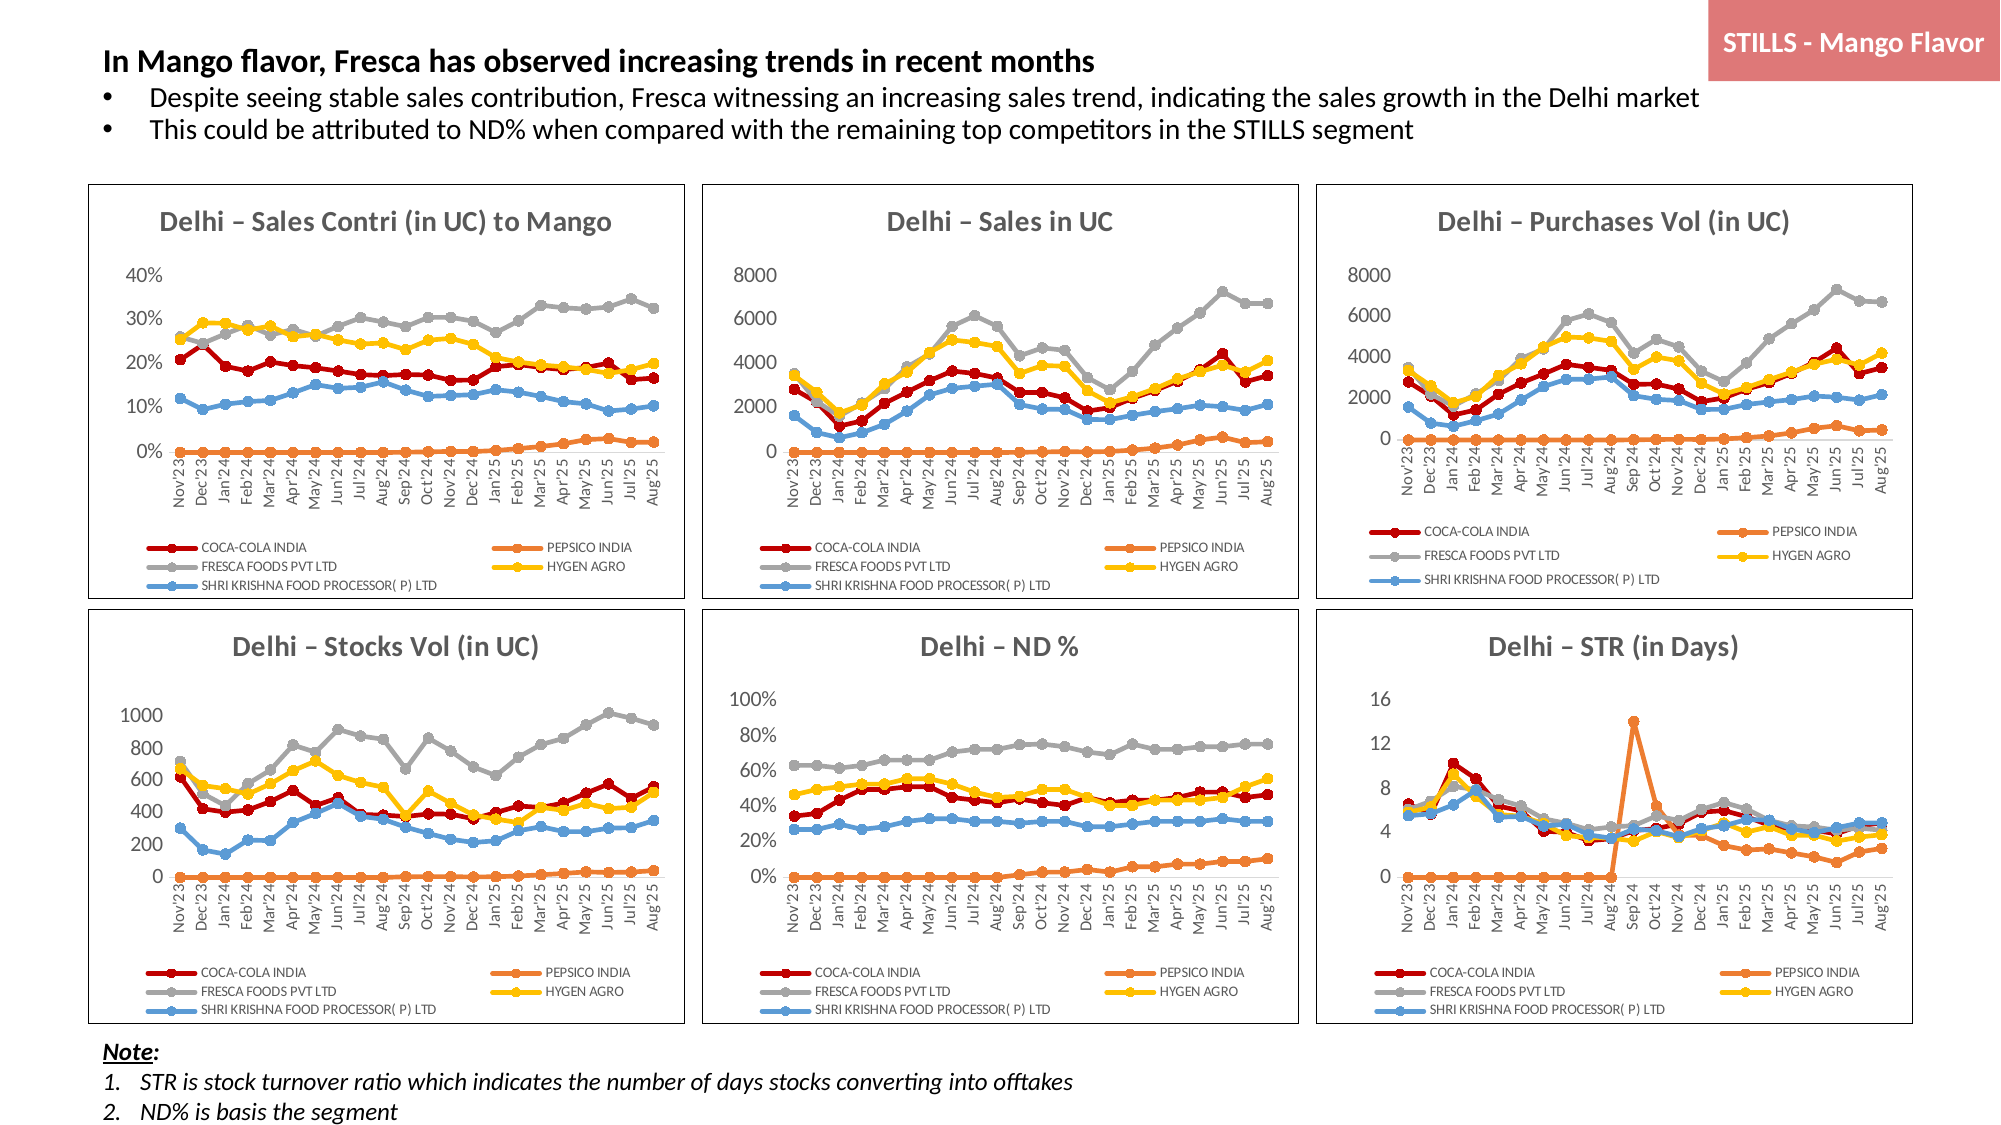

STILLS - Mango Flavor
# In Mango flavor, Fresca has observed increasing trends in recent months
Despite seeing stable sales contribution, Fresca witnessing an increasing sales trend, indicating the sales growth in the Delhi market
This could be attributed to ND% when compared with the remaining top competitors in the STILLS segment

### Chart: Delhi – Sales Contri (in UC) to Mango

| Category | COCA-COLA INDIA | PEPSICO INDIA | FRESCA FOODS PVT LTD | HYGEN AGRO | SHRI KRISHNA FOOD PROCESSOR( P) LTD |
|---|---|---|---|---|---|
|  Nov'23 | 0.21072875696515403 | 0.0 | 0.2624345936574836 | 0.2563441398849401 | 0.12284815817958264 |
|  Dec'23 | 0.24536408963120826 | 0.0 | 0.2479638256344733 | 0.29457073394818517 | 0.09742310925800378 |
|  Jan'24 | 0.19579486080721162 | 0.0 | 0.26946496021743693 | 0.2936244937956948 | 0.10965465024654882 |
|  Feb'24 | 0.18505436971169775 | 0.0 | 0.2889136204223465 | 0.2783400489742118 | 0.11558867084394035 |
|  Mar'24 | 0.20582807645680132 | 0.0 | 0.26674408492626683 | 0.28748160347361035 | 0.11838987487790337 |
|  Apr'24 | 0.19747043618535756 | 0.0 | 0.27975975817149046 | 0.26284152339613054 | 0.13545841643300677 |
|  May'24 | 0.19255161722761702 | 0.0 | 0.2644259160744631 | 0.26832852481835284 | 0.15441756514485502 |
|  Jun'24 | 0.18510026913986502 | 0.0 | 0.28669448514438745 | 0.2557034311968907 | 0.14584699035856613 |
|  Jul'24 | 0.17706608191456577 | 0.0 | 0.30604713479072676 | 0.24640994339737488 | 0.14840941108109407 |
|  Aug'24 | 0.17479257577544516 | 0.0 | 0.29634838460470836 | 0.24888760643034255 | 0.1604780059508496 |
|  Sep'24 | 0.17735926240103678 | 0.0006540088933769867 | 0.28590363222040815 | 0.23353289629380145 | 0.14175506052559705 |
|  Oct'24 | 0.17593234959552503 | 0.0015726249916065283 | 0.3069041251566251 | 0.2552733522202068 | 0.12742853771753604 |
| Nov'24 | 0.16402122938761607 | 0.0025344260305475894 | 0.3070379213108562 | 0.259246990745346 | 0.12928747334582888 |
| Dec'24 | 0.1647161443256951 | 0.0021777371142255447 | 0.29820410815001913 | 0.24556928932050096 | 0.13140347547666456 |
| Jan'25 | 0.19486873867640453 | 0.004526422680339112 | 0.27246352449319156 | 0.21564413667355647 | 0.14255654203148047 |
| Feb'25 | 0.20006361438739317 | 0.008908461485781831 | 0.29896599863122314 | 0.2055924860438005 | 0.13707896378905582 |
| Mar'25 | 0.1930810851148672 | 0.01363665975359528 | 0.33448999187730394 | 0.19876250218102828 | 0.1272456016991847 |
| Apr'25 | 0.1883047081298689 | 0.019793329124961852 | 0.32871969909651233 | 0.19461967282291248 | 0.11553637568569423 |
| May'25 | 0.19311700016669023 | 0.029261656756268538 | 0.32583485496375264 | 0.18873121438876092 | 0.11042978178315821 |
| Jun'25 | 0.20326207447689076 | 0.03161066801028104 | 0.3306122518808841 | 0.17971574508004767 | 0.09418503678530932 |
| Jul'25 | 0.1655140895112124 | 0.02302153463412489 | 0.34883111040077963 | 0.18838516044941786 | 0.09862416258006948 |
| Aug'25 | 0.16918341615522664 | 0.023658010860759006 | 0.32785206619120844 | 0.2020491226560661 | 0.10585788683130513 |

### Chart: Delhi – Sales in UC

| Category | COCA-COLA INDIA | PEPSICO INDIA | FRESCA FOODS PVT LTD | HYGEN AGRO | SHRI KRISHNA FOOD PROCESSOR( P) LTD |
|---|---|---|---|---|---|
|  Nov'23 | 2872.0809894310723 | 0.0 | 3576.794255647623 | 3493.785762886364 | 1674.3318034782708 |
|  Dec'23 | 2280.837391985647 | 0.0 | 2305.003826016196 | 2738.2488838669105 | 905.6185474131228 |
|  Jan'24 | 1200.6846136987842 | 0.0 | 1652.456199974553 | 1800.6111623773504 | 672.4418139922054 |
|  Feb'24 | 1435.7126909002607 | 0.0 | 2241.4869319785817 | 2159.4536855338856 | 896.7749419453339 |
|  Mar'24 | 2232.9496506238956 | 0.0 | 2893.8040013559903 | 3118.777365496697 | 1284.366225914296 |
|  Apr'24 | 2744.2037307675882 | 0.0 | 3887.7605525326157 | 3652.6515210978273 | 1882.4361708018052 |
|  May'24 | 3261.4823799528685 | 0.0 | 4478.905337161008 | 4545.008597353313 | 2615.5592725031393 |
|  Jun'24 | 3702.7543751492517 | 0.0 | 5735.049787514949 | 5115.103305925172 | 2917.529964499787 |
|  Jul'24 | 3593.663874490662 | 0.0 | 6211.412825633518 | 5001.039737975875 | 3012.0593027742875 |
|  Aug'24 | 3382.7078673982596 | 0.0 | 5735.140681152075 | 4816.646591737642 | 3105.6823258427157 |
|  Sep'24 | 2725.714259869328 | 10.051019284959493 | 4393.859089972439 | 3589.008755219533 | 2178.5374197688416 |
| Oct'24 | 2724.435667432443 | 24.353199559255202 | 4752.625352763024 | 3953.0866684421644 | 1973.3201654191178 |
| Nov'24 | 2481.078432463601 | 38.337170051358754 | 4644.430281110537 | 3921.517475639239 | 1955.6758774682592 |
| Dec'24 | 1880.8765158387562 | 24.867353546827296 | 3405.16168735086 | 2804.1301669911113 | 1500.4826159295744 |
| Jan'25 | 2037.0641582683038 | 47.31704772104639 | 2848.2027643346332 | 2254.2401861997746 | 1490.2175909355346 |
| Feb'25 | 2466.5481412876534 | 109.83081149848724 | 3685.8977605201057 | 2534.7126006236876 | 1690.0217682203336 |
| Mar'25 | 2816.7693224086333 | 198.93882837461842 | 4879.717488702651 | 2899.652849245303 | 1856.3263566934083 |
| Apr'25 | 3239.785966612815 | 340.54459162738493 | 5655.628468660368 | 3348.435050299389 | 1987.8054685794905 |
| May'25 | 3758.71435881957 | 569.5314722044196 | 6341.855698353971 | 3673.3520346120667 | 2149.3395510048035 |
| Jun'25 | 4488.343285316678 | 698.0127988630272 | 7300.433613067842 | 3968.403647220586 | 2079.7523518373264 |
| Jul'25 | 3210.6746272966284 | 446.5762241117736 | 6766.693993743785 | 3654.3321272547996 | 1913.1307634855814 |
| Aug'25 | 3493.735562254044 | 488.5516308560049 | 6770.3351122769345 | 4172.431442677897 | 2186.0266932325403 |

### Chart: Delhi – Purchases Vol (in UC)

| Category | COCA-COLA INDIA | PEPSICO INDIA | FRESCA FOODS PVT LTD | HYGEN AGRO | SHRI KRISHNA FOOD PROCESSOR( P) LTD |
|---|---|---|---|---|---|
|  Nov'23 | 2840.7036793956695 | 0.0 | 3534.5482029133636 | 3395.5944591004863 | 1610.7951636768328 |
|  Dec'23 | 2147.9524261139454 | 0.0 | 2239.843585326483 | 2644.7143752237043 | 823.1078008202386 |
|  Jan'24 | 1223.8135610775155 | 0.0 | 1659.6667622163102 | 1819.1714443260084 | 672.5815001718522 |
|  Feb'24 | 1471.0966307713757 | 0.0 | 2257.3963889489496 | 2135.104760786097 | 942.1745277582711 |
|  Mar'24 | 2240.2233527458316 | 0.0 | 2915.7480018431684 | 3158.2633921787456 | 1270.2650503375444 |
|  Apr'24 | 2793.1730958154803 | 0.0 | 3987.1980253208526 | 3725.362797990534 | 1952.0366487263009 |
|  May'24 | 3229.695439546902 | 0.0 | 4456.548338630595 | 4542.605441759862 | 2613.4912568723626 |
|  Jun'24 | 3702.4983373793943 | 0.0 | 5842.516794064799 | 5039.381115024961 | 2968.277349522292 |
|  Jul'24 | 3555.376887799951 | 0.0 | 6163.384761953691 | 4993.525500917544 | 2975.8032664322404 |
|  Aug'24 | 3404.2671826860933 | 0.0 | 5734.533019145116 | 4823.912316543734 | 3087.927154809438 |
|  Sep'24 | 2725.294494692377 | 8.615159387108136 | 4250.312855376031 | 3460.3383520406105 | 2167.1027071428293 |
|  Oct'24 | 2737.174409493236 | 24.86735354682732 | 4924.3757598752145 | 4060.858348862896 | 1987.9042398431757 |
| Nov'24 | 2491.0574109985723 | 33.156471395769735 | 4554.211963839267 | 3870.4414568402817 | 1925.9141341028399 |
| Dec'24 | 1875.108516704495 | 24.8673535468273 | 3368.00540370243 | 2772.6151688846767 | 1492.0005242355207 |
| Jan'25 | 2056.736562923617 | 49.734707093654606 | 2852.992799532882 | 2245.8246609969206 | 1500.0196963407604 |
| Feb'25 | 2483.3543133866474 | 115.01151015407626 | 3765.4319423433108 | 2567.6609283818925 | 1733.4974994689644 |
| Mar'25 | 2804.8748913031154 | 198.93882837461842 | 4947.685198727874 | 2950.6216535026842 | 1863.6871501454793 |
| Apr'25 | 3261.3591330334743 | 348.1429496555822 | 5686.522630375122 | 3321.919922899028 | 1973.476650314482 |
| May'25 | 3800.954208693277 | 571.949131577028 | 6363.731837792093 | 3704.8099363169454 | 2150.457748307828 |
| Jun'25 | 4496.746437883359 | 696.2858993111644 | 7360.762209872601 | 3949.6721538133916 | 2090.4117135961797 |
| Jul'25 | 3246.2109209929713 | 447.61236384289134 | 6794.6518137436615 | 3668.2575353741995 | 1949.3303694393733 |
| Aug'25 | 3536.325572639495 | 489.710036163935 | 6749.519832791274 | 4254.763891567348 | 2210.717830820934 |

### Chart: Delhi – Stocks Vol (in UC)

| Category | COCA-COLA INDIA | PEPSICO INDIA | FRESCA FOODS PVT LTD | HYGEN AGRO | SHRI KRISHNA FOOD PROCESSOR( P) LTD |
|---|---|---|---|---|---|
|  Nov'23 | 628.7530426581875 | 0.0 | 723.964376679796 | 678.6435210044326 | 307.6760275352788 |
|  Dec'23 | 429.5896538436465 | 0.0 | 523.7262588136556 | 574.8206812019055 | 172.00745905496964 |
|  Jan'24 | 407.93210038438843 | 0.0 | 448.23813167476516 | 554.258309288811 | 145.58304430841406 |
|  Feb'24 | 421.70185257384037 | 0.0 | 585.8542731168164 | 520.9179199158589 | 233.29974191569548 |
|  Mar'24 | 474.825204714579 | 0.0 | 671.7630286537672 | 585.5530571902406 | 230.44927826157192 |
|  Apr'24 | 543.9682085130997 | 0.0 | 827.4255284475964 | 666.9656375995427 | 342.61384904087606 |
|  May'24 | 449.50885123682156 | 0.0 | 782.2980012060666 | 727.8666104040428 | 400.2383501483286 |
|  Jun'24 | 497.8390254565191 | 0.0 | 925.0397581293798 | 637.5508721711109 | 462.7813572746181 |
|  Jul'24 | 393.432961731791 | 0.0 | 883.4496882815906 | 593.3259024341326 | 382.28434288988126 |
|  Aug'24 | 389.8046352427489 | 0.0 | 863.2670660761192 | 564.196945556671 | 363.14438414082053 |
|  Sep'24 | 380.4148611337636 | 4.666544668016907 | 677.8931123327451 | 388.2263680034551 | 313.8171838201807 |
|  Oct'24 | 396.94977252022954 | 5.180698655589025 | 870.4353910866104 | 540.3268791994487 | 275.0292951649791 |
| Nov'24 | 395.69627176366805 | 4.835318745216419 | 789.3740894556674 | 463.7521477814451 | 238.62582445497796 |
| Dec'24 | 365.8816017355667 | 3.1084191933534124 | 690.6350154299677 | 390.82654719583763 | 218.52078879085406 |
| Jan'25 | 405.8884958945459 | 4.489938834843818 | 636.3067494809118 | 364.4227912327656 | 229.30690269738324 |
| Feb'25 | 446.71691237889036 | 8.979877669687635 | 751.6357264992142 | 342.4653673092151 | 291.6136055279499 |
| Mar'25 | 437.60857525499654 | 16.923615608257467 | 830.3560294304242 | 438.31154573687525 | 316.9883222132337 |
| Apr'25 | 465.49256976988136 | 24.8673535468273 | 868.973957472981 | 419.0521677181485 | 286.8461082584312 |
| May'25 | 526.7356143325874 | 34.88337094763274 | 952.961851293455 | 463.0433699997696 | 286.05243628297814 |
| Jun'25 | 584.1514700806362 | 31.084191933534125 | 1027.8430735127324 | 429.8607927507547 | 307.9074919420441 |
| Jul'25 | 494.2535326076045 | 33.847231216514935 | 994.6852164850579 | 439.39013253052343 | 310.5710948341174 |
| Aug'25 | 566.6900307163423 | 42.43522047544259 | 952.2357181295727 | 531.6943143281201 | 355.6220541691362 |

### Chart: Delhi – ND %

| Category | COCA-COLA INDIA | PEPSICO INDIA | FRESCA FOODS PVT LTD | HYGEN AGRO | SHRI KRISHNA FOOD PROCESSOR( P) LTD |
|---|---|---|---|---|---|
|  Nov'23 | 0.3484848484848485 | 0.0 | 0.6363636363636364 | 0.4696969696969697 | 0.2727272727272727 |
|  Dec'23 | 0.36363636363636365 | 0.0 | 0.6363636363636364 | 0.5 | 0.2727272727272727 |
|  Jan'24 | 0.4393939393939394 | 0.0 | 0.6212121212121212 | 0.5151515151515151 | 0.30303030303030304 |
|  Feb'24 | 0.5 | 0.0 | 0.6363636363636364 | 0.5303030303030303 | 0.2727272727272727 |
|  Mar'24 | 0.5 | 0.0 | 0.6666666666666666 | 0.5303030303030303 | 0.2878787878787879 |
|  Apr'24 | 0.5151515151515151 | 0.0 | 0.6666666666666666 | 0.5606060606060606 | 0.3181818181818182 |
|  May'24 | 0.5151515151515151 | 0.0 | 0.6666666666666666 | 0.5606060606060606 | 0.3333333333333333 |
|  Jun'24 | 0.45454545454545453 | 0.0 | 0.7121212121212122 | 0.5303030303030303 | 0.3333333333333333 |
|  Jul'24 | 0.4393939393939394 | 0.0 | 0.7272727272727273 | 0.48484848484848486 | 0.3181818181818182 |
|  Aug'24 | 0.42424242424242425 | 0.0 | 0.7272727272727273 | 0.45454545454545453 | 0.3181818181818182 |
|  Sep'24 | 0.4461538461538462 | 0.015384615384615385 | 0.7538461538461538 | 0.46153846153846156 | 0.3076923076923077 |
|  Oct'24 | 0.42424242424242425 | 0.030303030303030304 | 0.7575757575757576 | 0.5 | 0.3181818181818182 |
| Nov'24 | 0.4090909090909091 | 0.030303030303030304 | 0.7424242424242424 | 0.5 | 0.3181818181818182 |
| Dec'24 | 0.45454545454545453 | 0.045454545454545456 | 0.7121212121212122 | 0.45454545454545453 | 0.2878787878787879 |
| Jan'25 | 0.42424242424242425 | 0.030303030303030304 | 0.696969696969697 | 0.4090909090909091 | 0.2878787878787879 |
| Feb'25 | 0.4393939393939394 | 0.06060606060606061 | 0.7575757575757576 | 0.4090909090909091 | 0.30303030303030304 |
| Mar'25 | 0.4393939393939394 | 0.06060606060606061 | 0.7272727272727273 | 0.4393939393939394 | 0.3181818181818182 |
| Apr'25 | 0.45454545454545453 | 0.07575757575757576 | 0.7272727272727273 | 0.4393939393939394 | 0.3181818181818182 |
| May'25 | 0.48484848484848486 | 0.07575757575757576 | 0.7424242424242424 | 0.4393939393939394 | 0.3181818181818182 |
| Jun'25 | 0.48484848484848486 | 0.09090909090909091 | 0.7424242424242424 | 0.45454545454545453 | 0.3333333333333333 |
| Jul'25 | 0.45454545454545453 | 0.09090909090909091 | 0.7575757575757576 | 0.5151515151515151 | 0.3181818181818182 |
| Aug'25 | 0.4696969696969697 | 0.10606060606060606 | 0.7575757575757576 | 0.5606060606060606 | 0.3181818181818182 |

### Chart: Delhi – STR (in Days)

| Category | COCA-COLA INDIA | PEPSICO INDIA | FRESCA FOODS PVT LTD | HYGEN AGRO | SHRI KRISHNA FOOD PROCESSOR( P) LTD |
|---|---|---|---|---|---|
|  Nov'23 | 6.677028910968655 | 0.0 | 6.173380941290892 | 5.924412312429591 | 5.604694852197969 |
|  Dec'23 | 5.744593844467132 | 0.0 | 6.92998888484459 | 6.402643265903449 | 5.792977094122348 |
|  Jan'24 | 10.362362372076799 | 0.0 | 8.273298267325254 | 9.38841143858577 | 6.60322240380206 |
|  Feb'24 | 8.958551794535639 | 0.0 | 7.971741916108409 | 7.357414823882033 | 7.934702226394803 |
|  Mar'24 | 6.485667395029833 | 0.0 | 7.08022117750172 | 5.726400493309356 | 5.472506863822625 |
|  Apr'24 | 6.045844983604341 | 0.0 | 6.491263614785074 | 5.569228772382861 | 5.551169573678431 |
|  May'24 | 4.2036161369423635 | 0.0 | 5.327214406346204 | 4.884464163665378 | 4.667173788740578 |
|  Jun'24 | 4.1007554749865855 | 0.0 | 4.919523573163497 | 3.8015462128974136 | 4.837938793645209 |
|  Jul'24 | 3.339128463849551 | 0.0 | 4.338017170810134 | 3.6185355390848004 | 3.8709969778490487 |
|  Aug'24 | 3.5146521192348934 | 0.0 | 4.590932808649524 | 3.572611465619394 | 3.5663350446796325 |
|  Sep'24 | 4.256738659442614 | 14.160714285714285 | 4.705599224457247 | 3.299212967058113 | 4.393509158787415 |
| Oct'24 | 4.44384435521534 | 6.488318243810167 | 5.586024030425059 | 4.168886543051085 | 4.250903451721547 |
| Nov'24 | 4.864310668650709 | 3.8468468468468466 | 5.183824122910725 | 3.6068793764659746 | 3.721520385729129 |
| Dec'24 | 5.933078944291235 | 3.812500000000001 | 6.186011092765943 | 4.250947345380787 | 4.441826907799288 |
| Jan'25 | 6.077176840275604 | 2.8941605839416056 | 6.813895450909566 | 4.930661426694276 | 4.693180764212799 |
| Feb'25 | 5.523859680453403 | 2.493710691823899 | 6.2196216899383465 | 4.120859185519074 | 5.262781306047006 |
| Mar'25 | 4.738429036093113 | 2.5946180555555554 | 5.190025643136403 | 4.610380221361374 | 5.208213411743536 |
| Apr'25 | 4.382241149351245 | 2.2271805273833674 | 4.686252969018628 | 3.8170342035634675 | 4.401238672582058 |
| May'25 | 4.274183857426529 | 1.8681018799272286 | 4.583096470011811 | 3.8446690248909006 | 4.059200093606493 |
| Jun'25 | 3.9695314517820677 | 1.3582384957941613 | 4.294157772494903 | 3.303785437270376 | 4.515527291475761 |
| Jul'25 | 4.695191663574079 | 2.311678267594741 | 4.483415258742818 | 3.667263558840325 | 4.951265524151911 |
| Aug'25 | 4.947153449042758 | 2.6492066401114345 | 4.289771321701154 | 3.8866250553896906 | 4.961729280679399 |
Note:
STR is stock turnover ratio which indicates the number of days stocks converting into offtakes
ND% is basis the segment